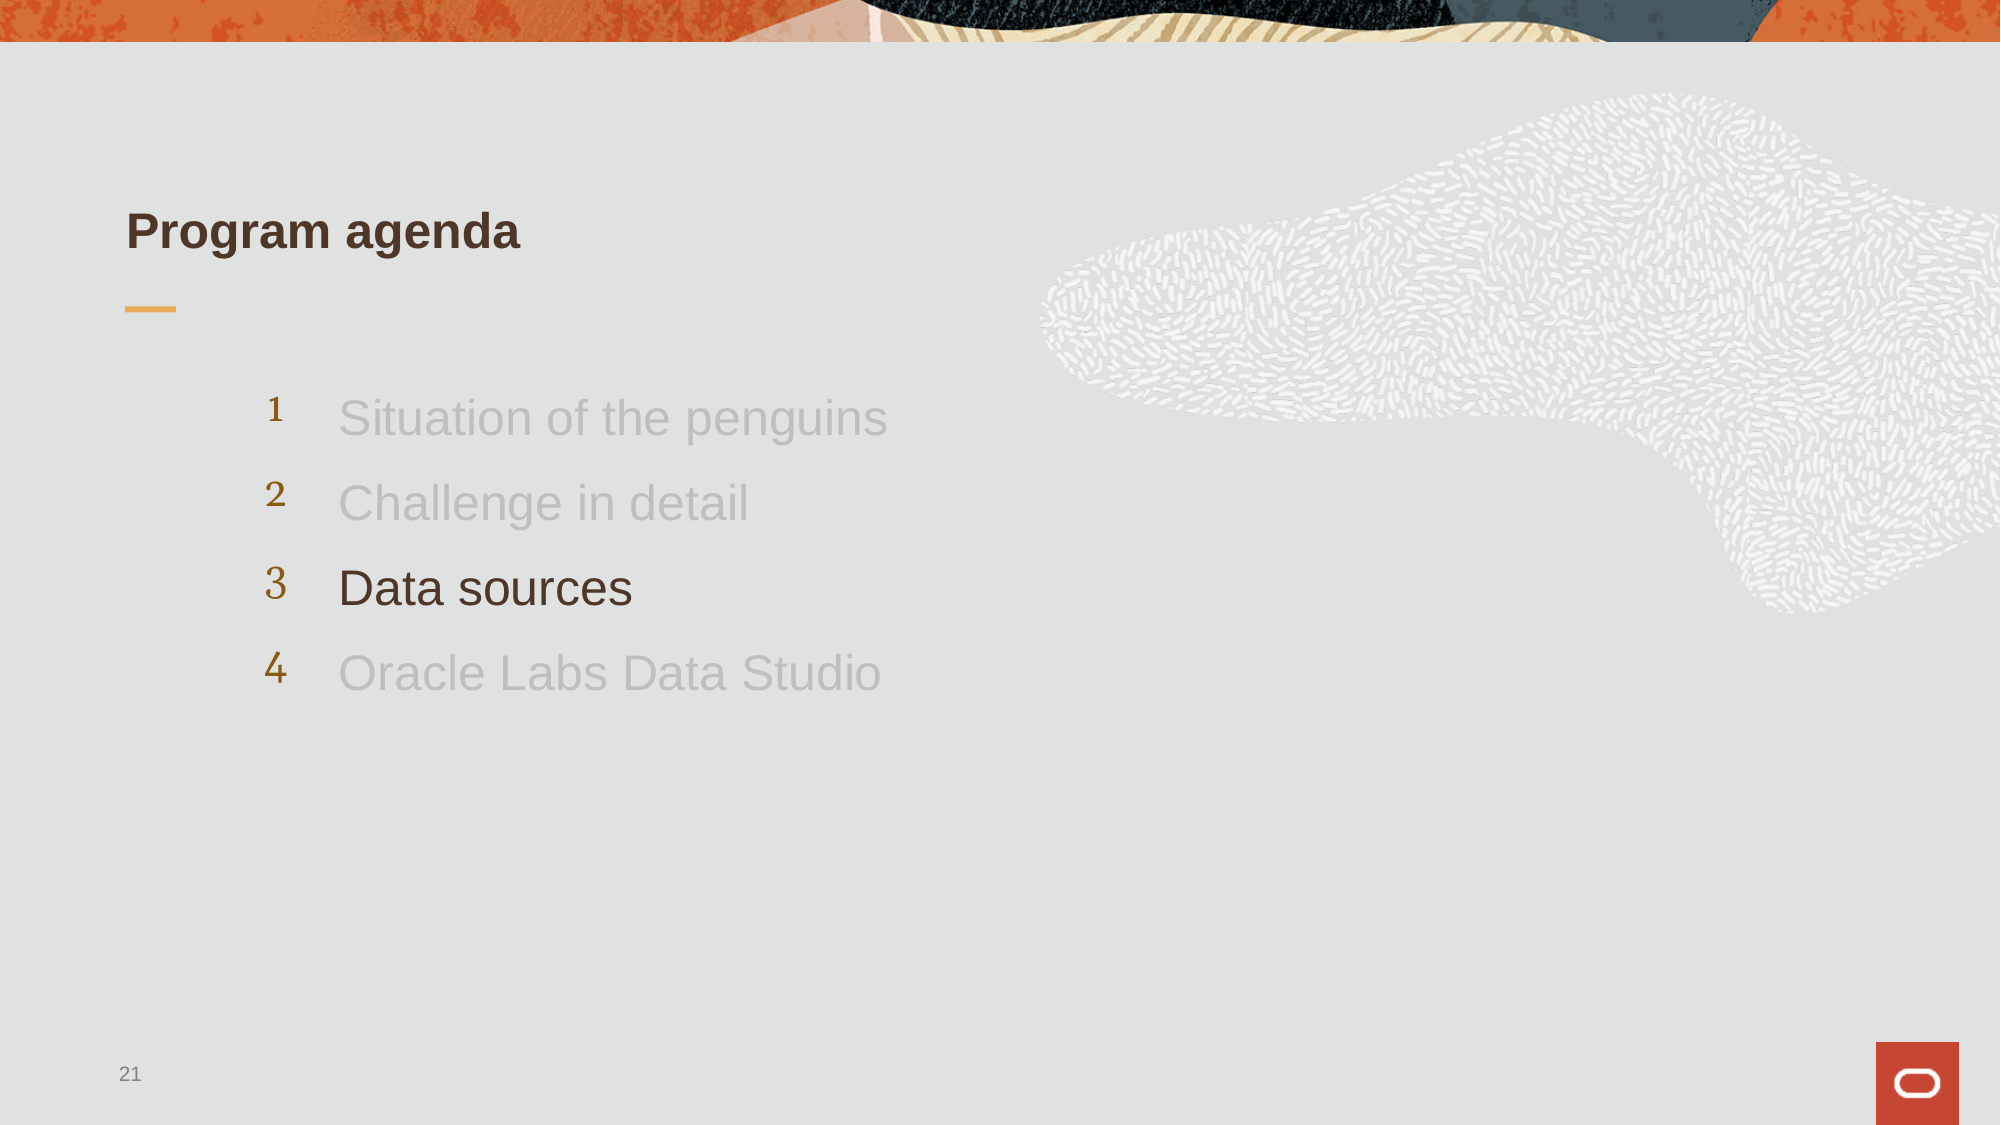

# Program agenda
Situation of the penguins
1
Challenge in detail
2
Data sources
3
Oracle Labs Data Studio
4
21